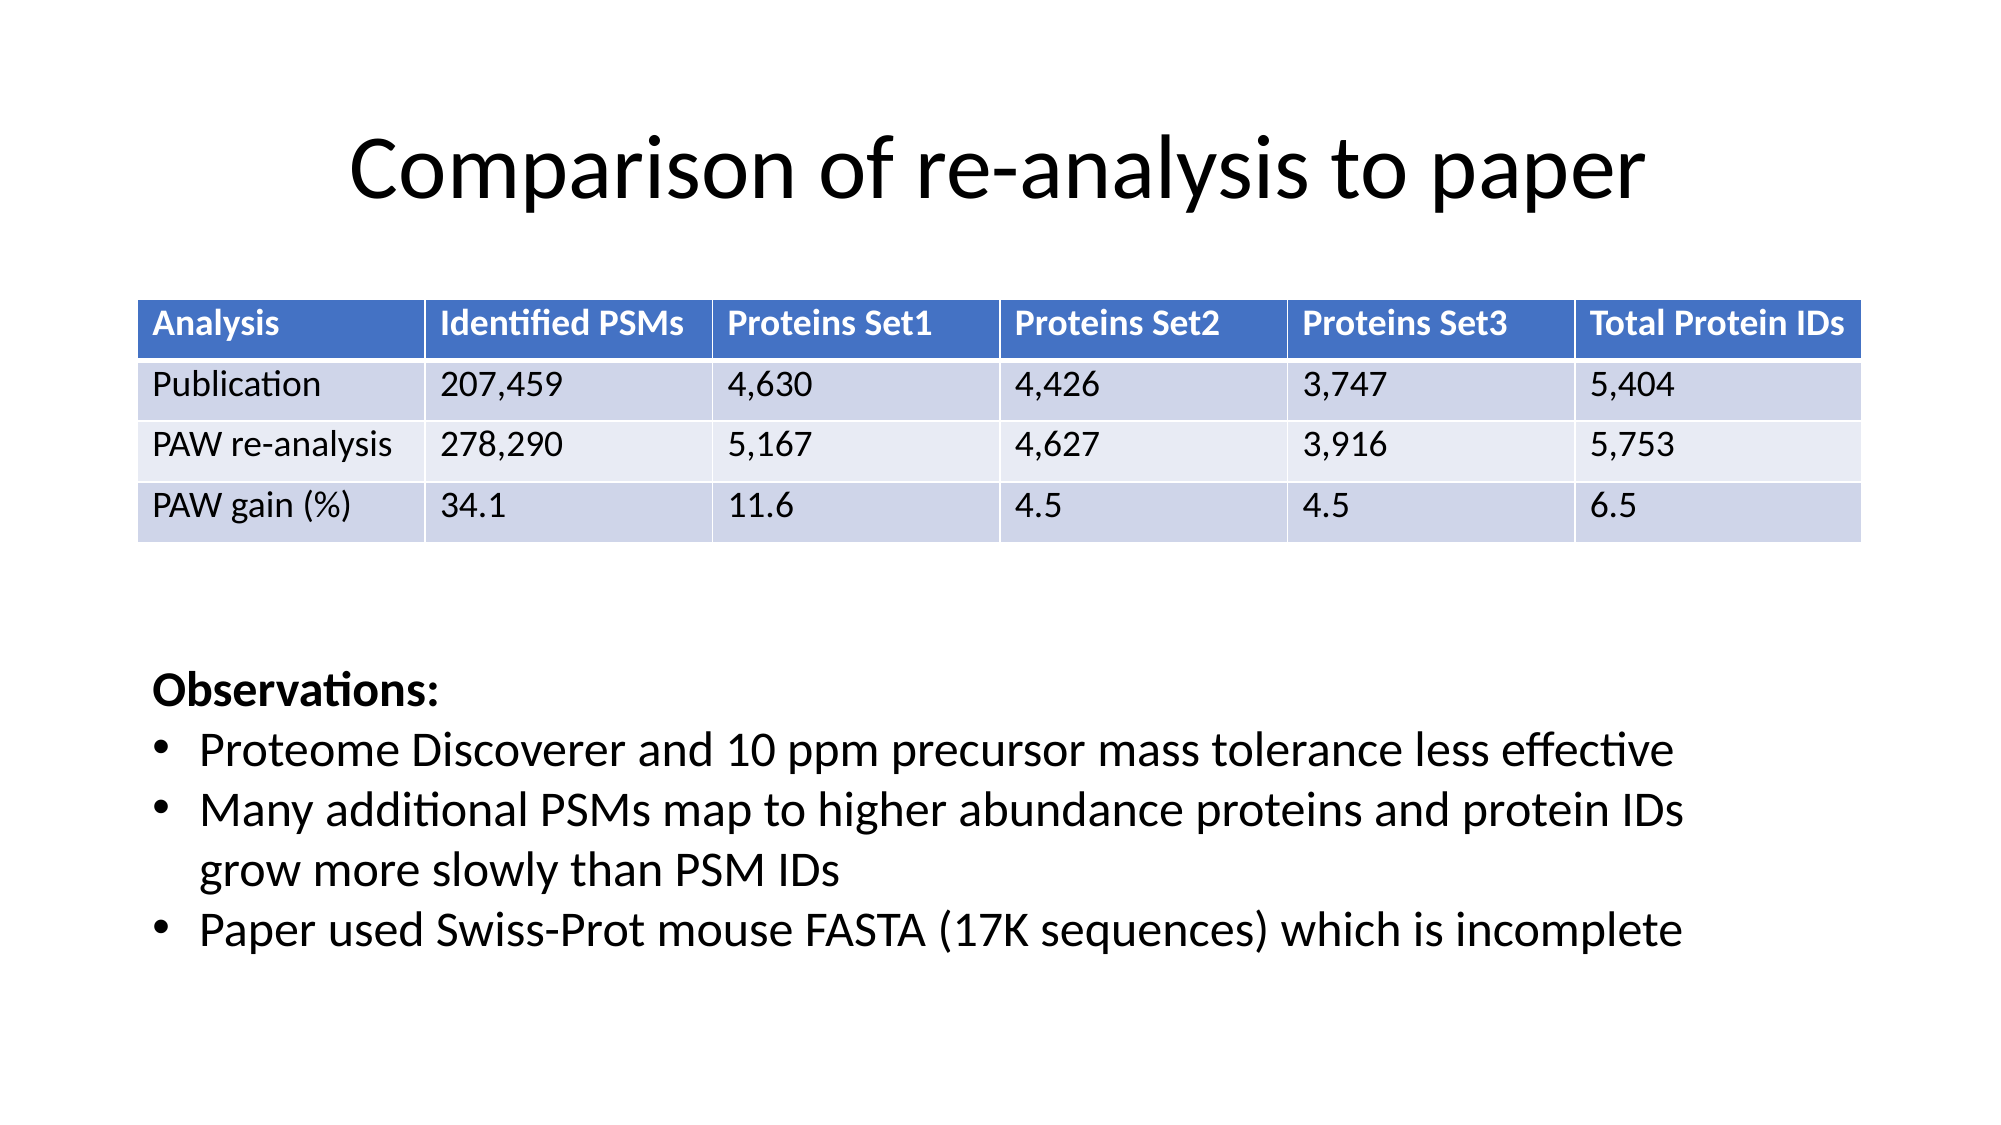

# Comparison of re-analysis to paper
| Analysis | Identified PSMs | Proteins Set1 | Proteins Set2 | Proteins Set3 | Total Protein IDs |
| --- | --- | --- | --- | --- | --- |
| Publication | 207,459 | 4,630 | 4,426 | 3,747 | 5,404 |
| PAW re-analysis | 278,290 | 5,167 | 4,627 | 3,916 | 5,753 |
| PAW gain (%) | 34.1 | 11.6 | 4.5 | 4.5 | 6.5 |
Observations:
Proteome Discoverer and 10 ppm precursor mass tolerance less effective
Many additional PSMs map to higher abundance proteins and protein IDs grow more slowly than PSM IDs
Paper used Swiss-Prot mouse FASTA (17K sequences) which is incomplete